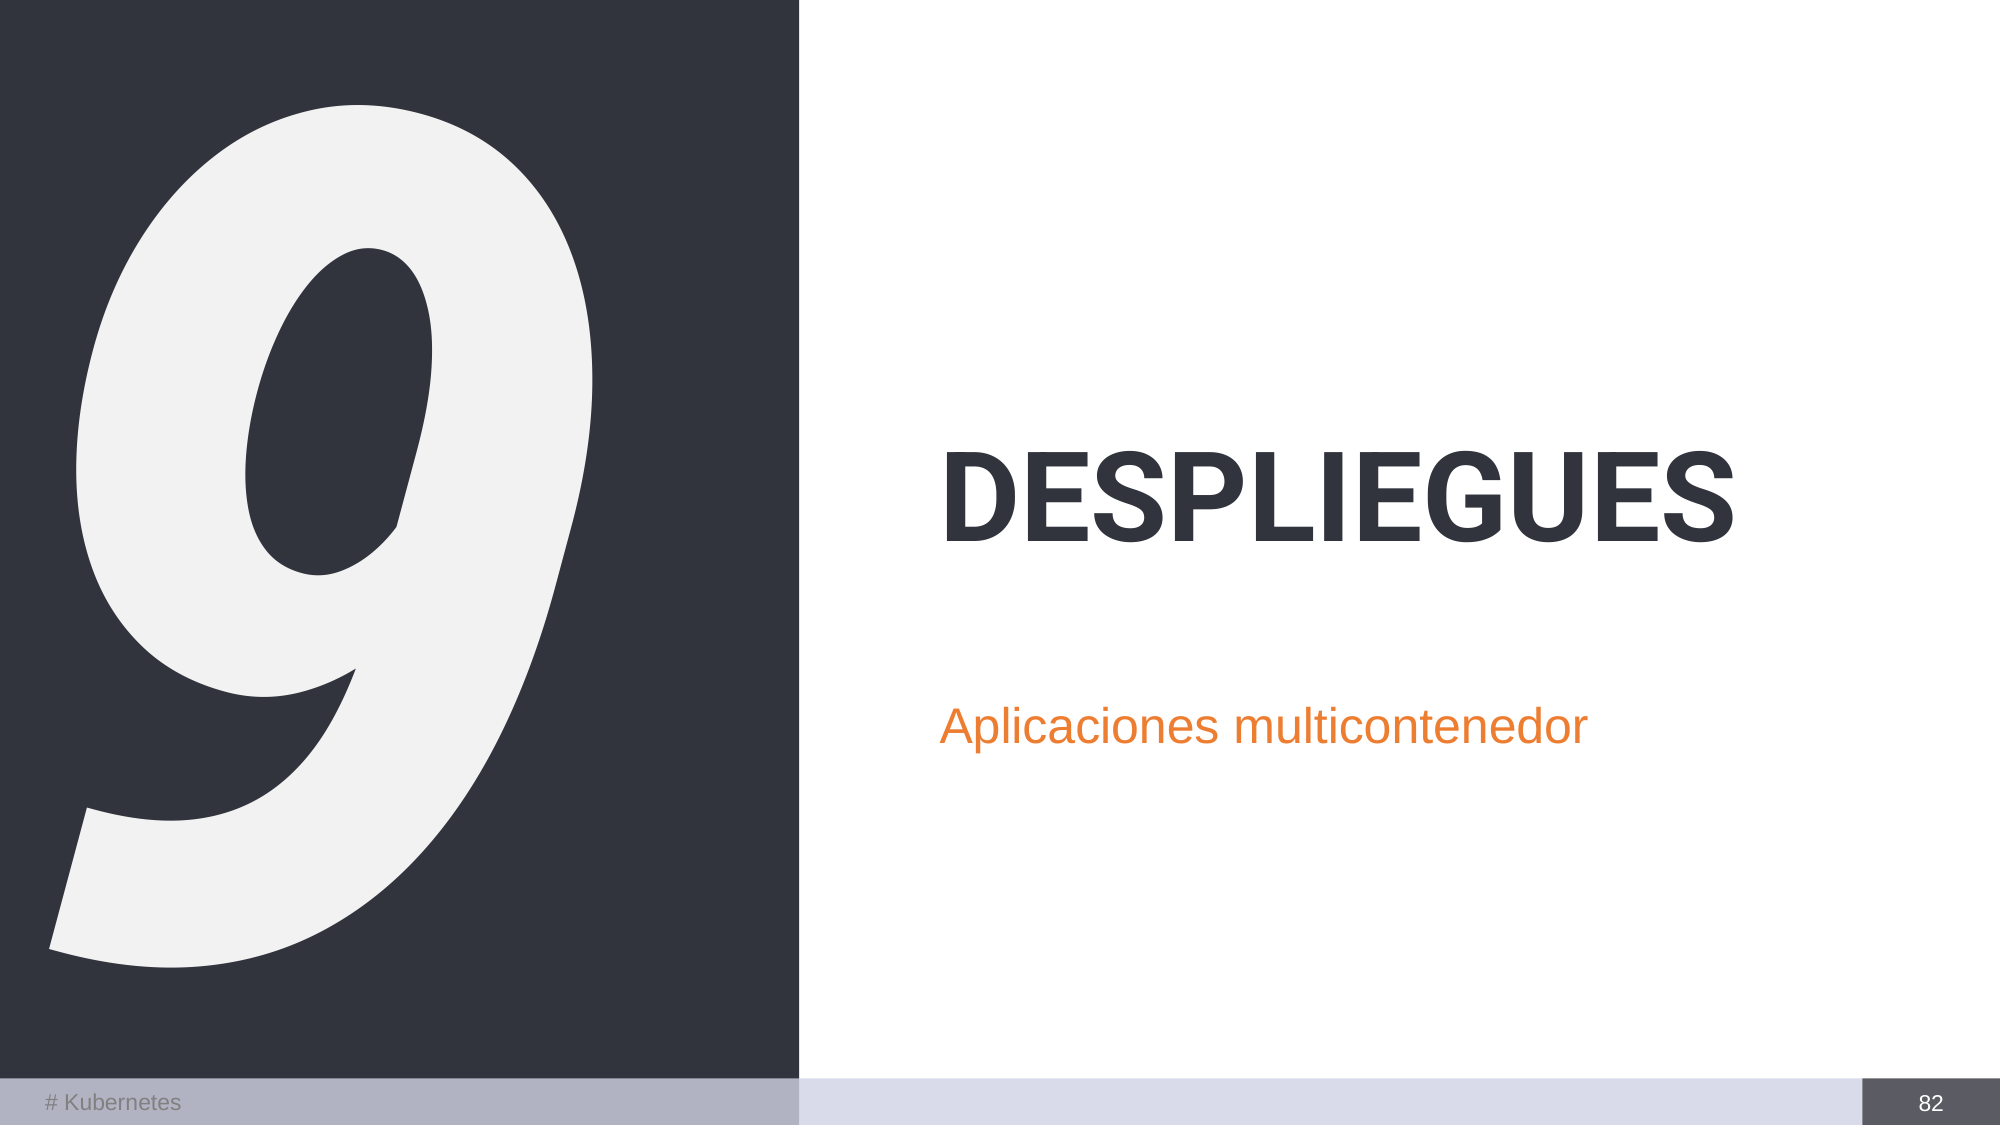

9
# DESPLIEGUES
Aplicaciones multicontenedor
# Kubernetes
82